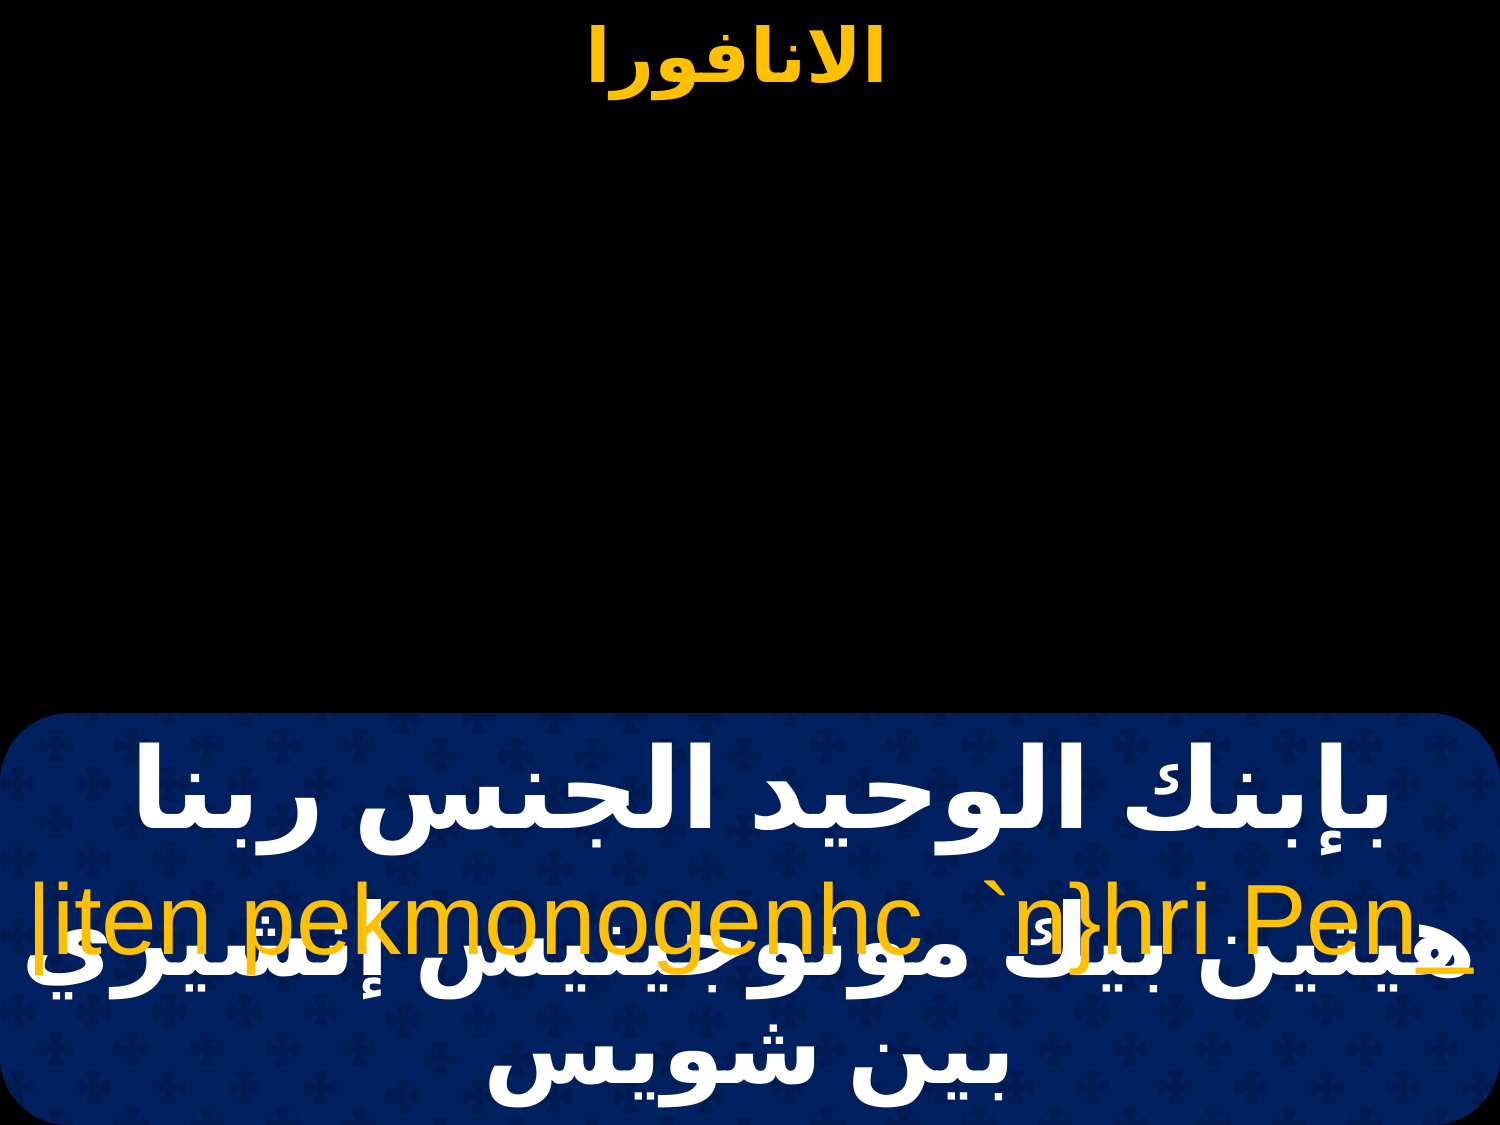

# بإبنك الوحيد الجنس ربنا
|iten pekmonogenhc  `n}hri Pen_
هيتين بيك مونوجينيس إنشيري بين شويس